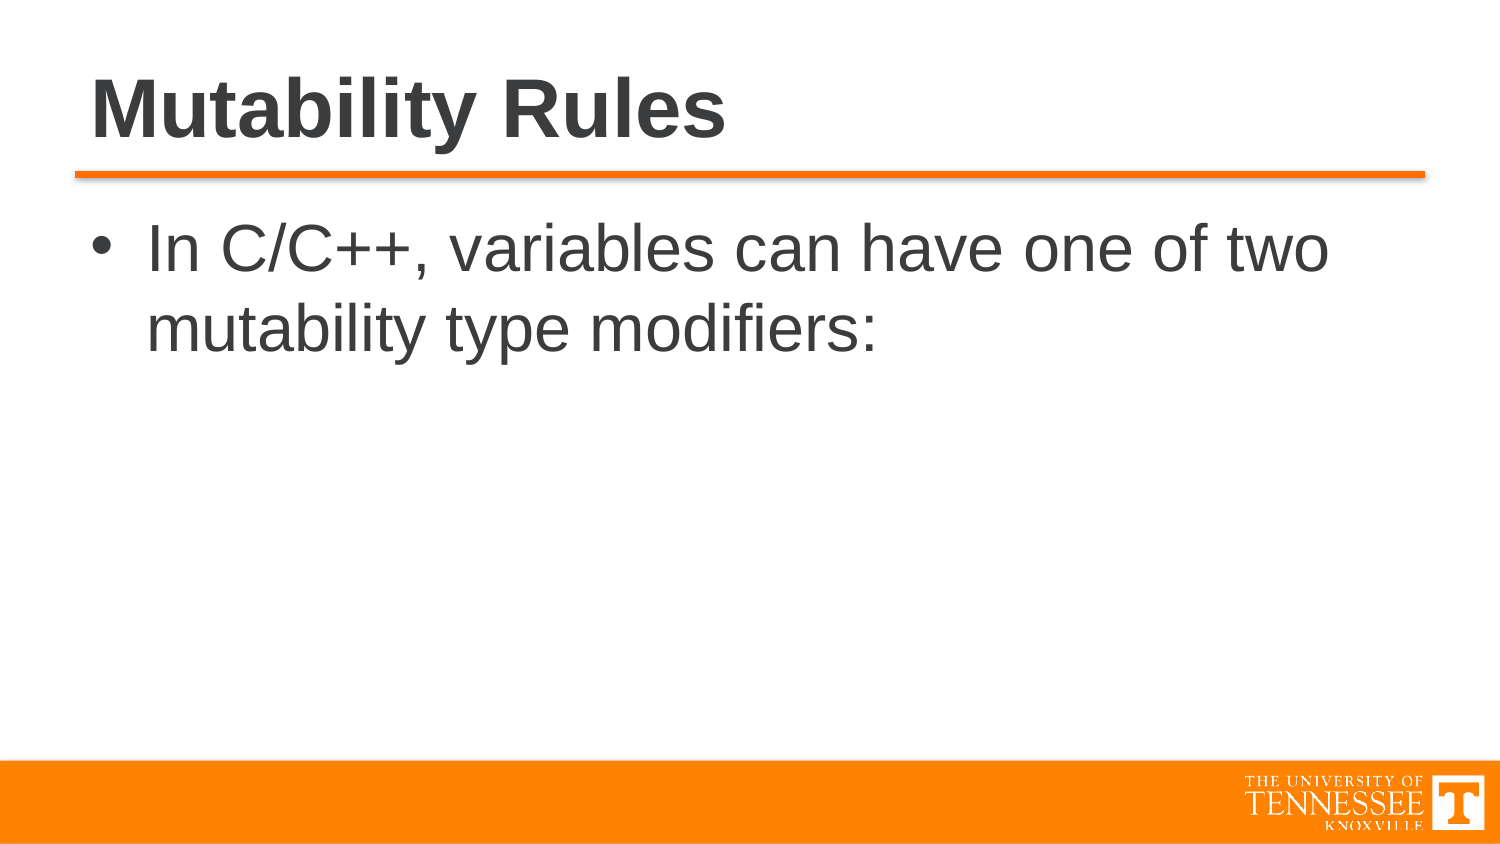

# Mutability Rules
In C/C++, variables can have one of two mutability type modifiers: